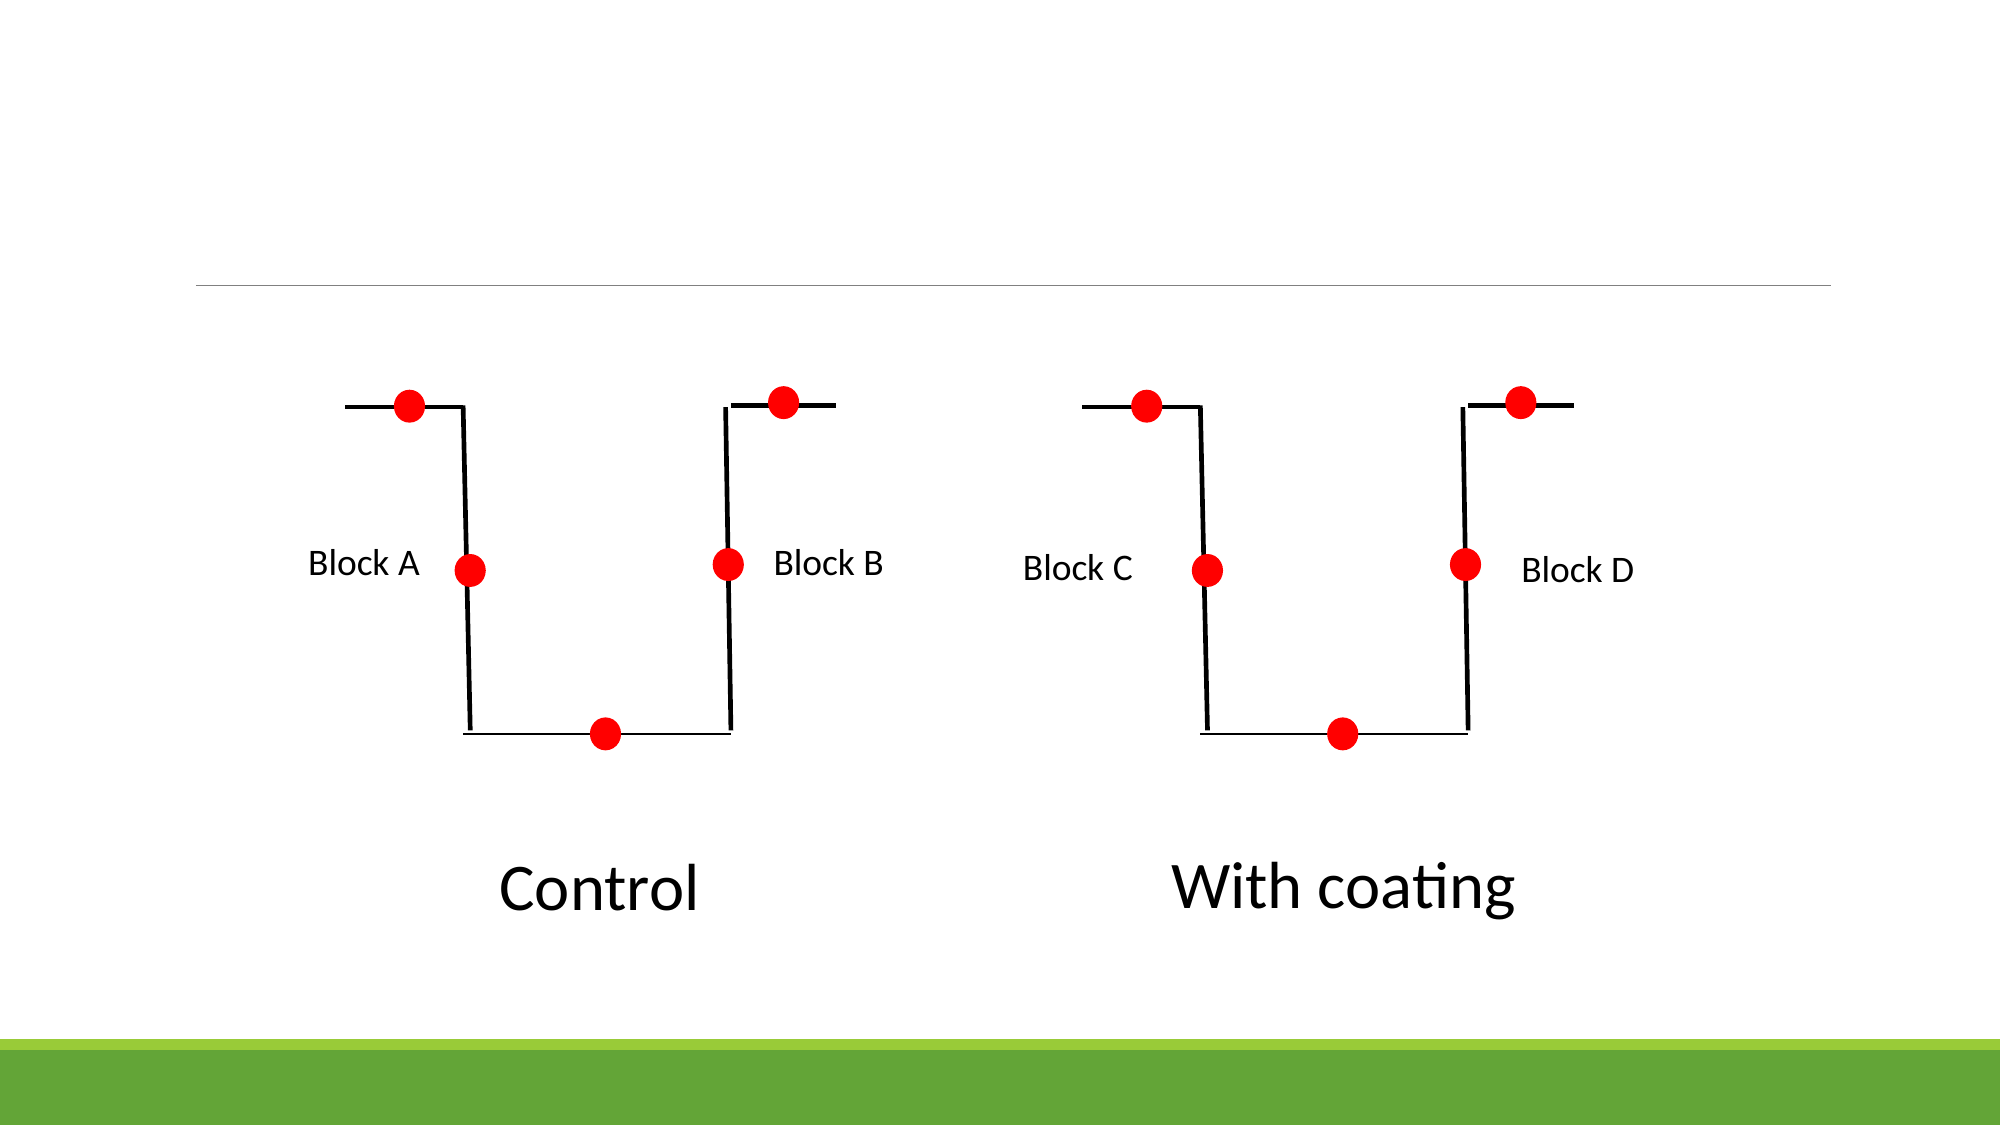

#

Block A
Block B
Block C
Block D

With coating
Control